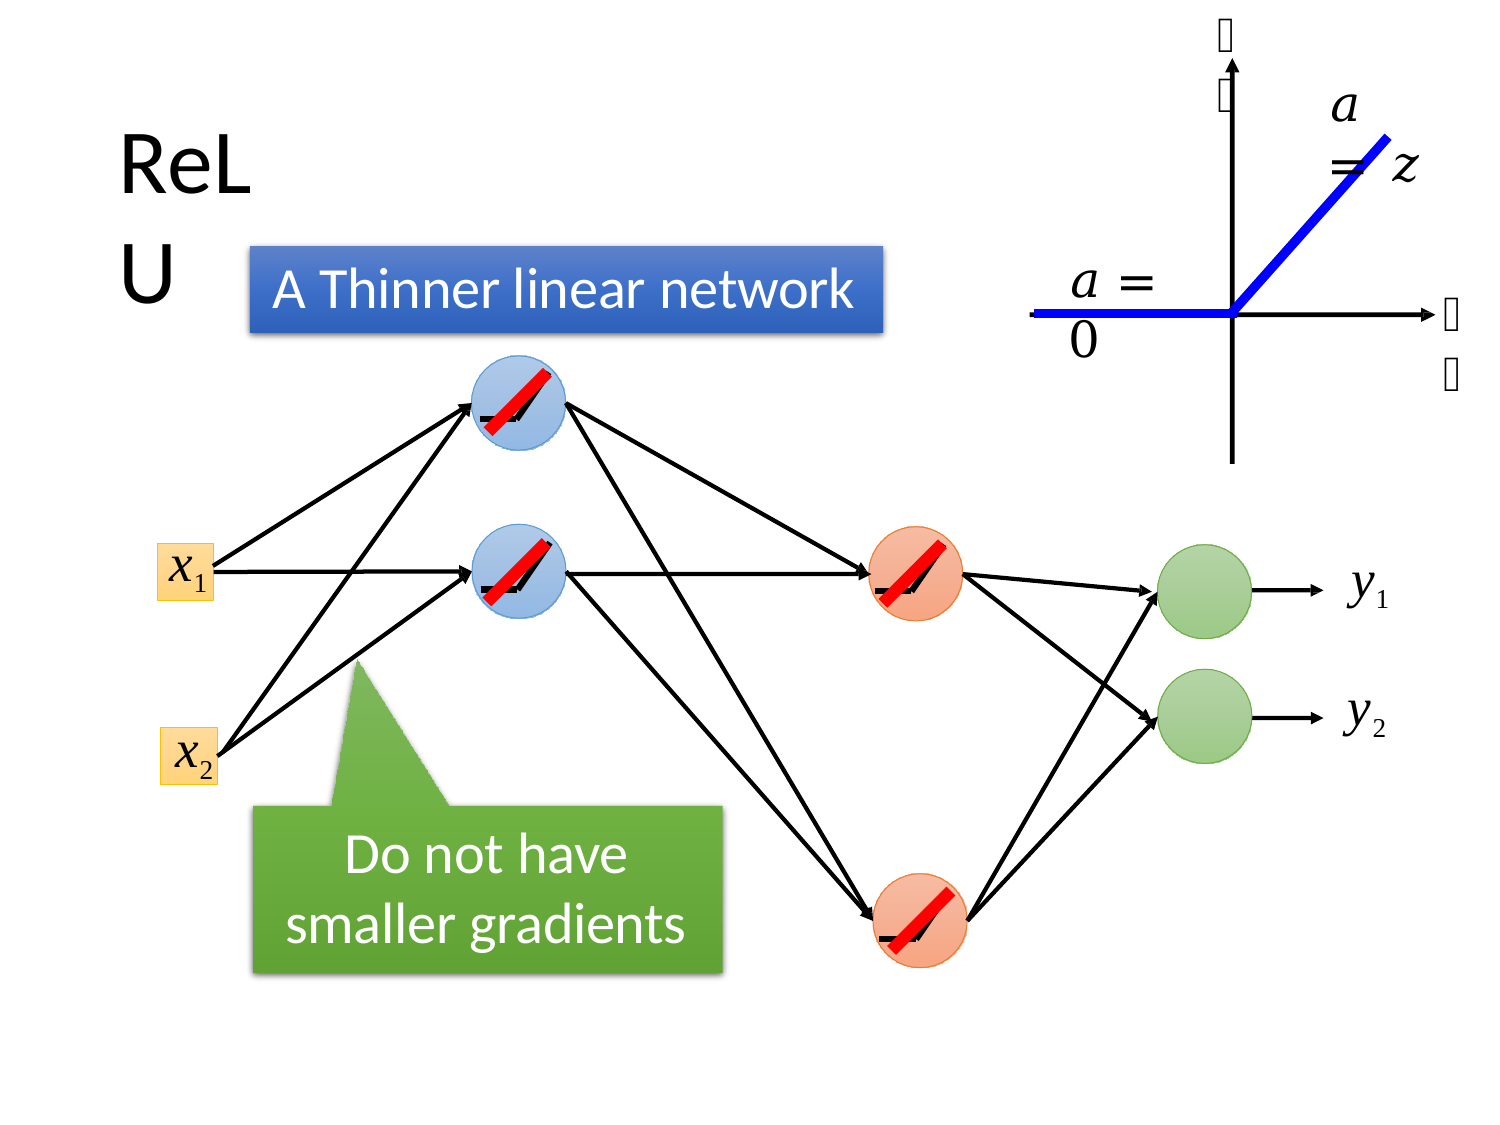

𝑎

𝑎 = 𝑧
# ReLU

𝑎 = 0

A Thinner linear network
𝑧

x1

y1

y2

x2

Do not have  smaller gradients